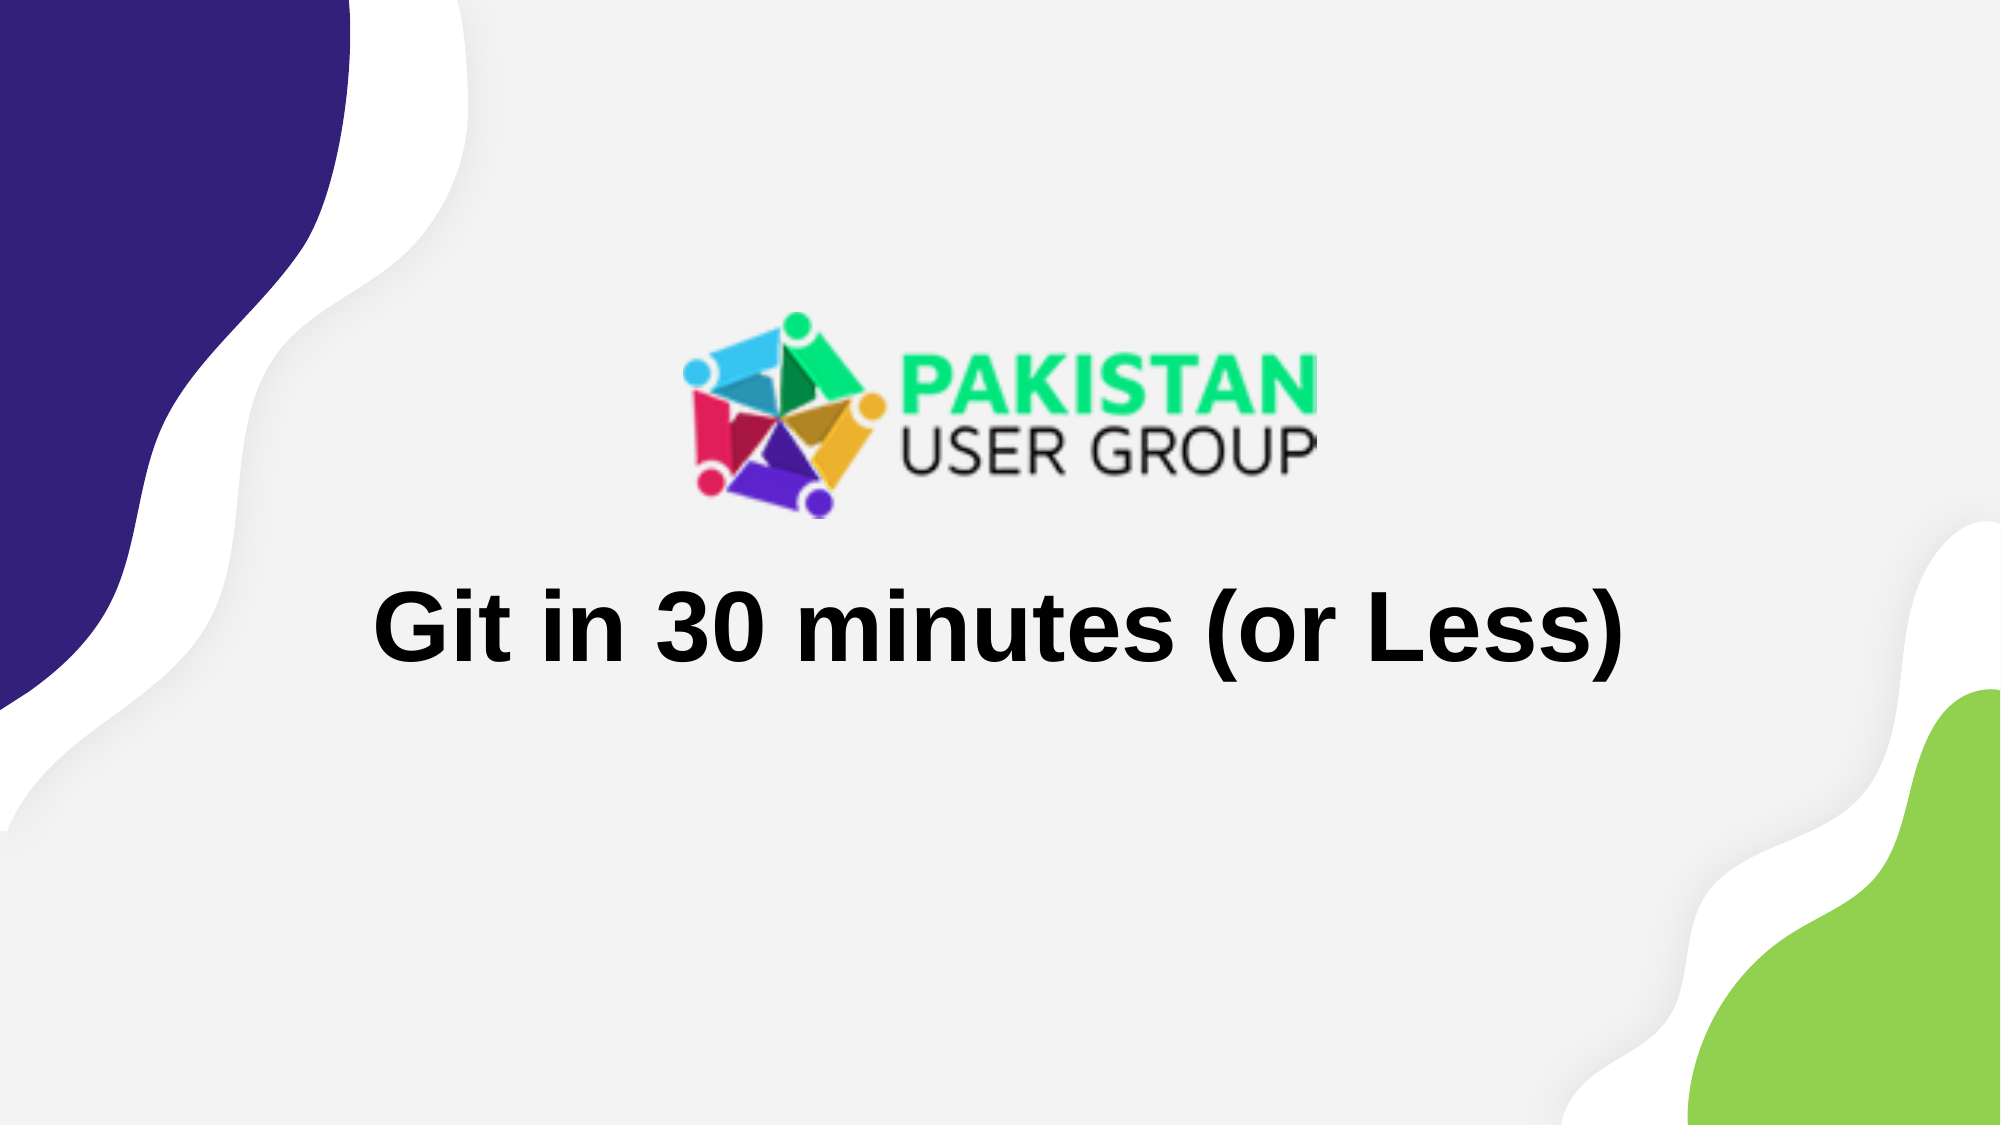

# Git in 30 minutes (or Less)